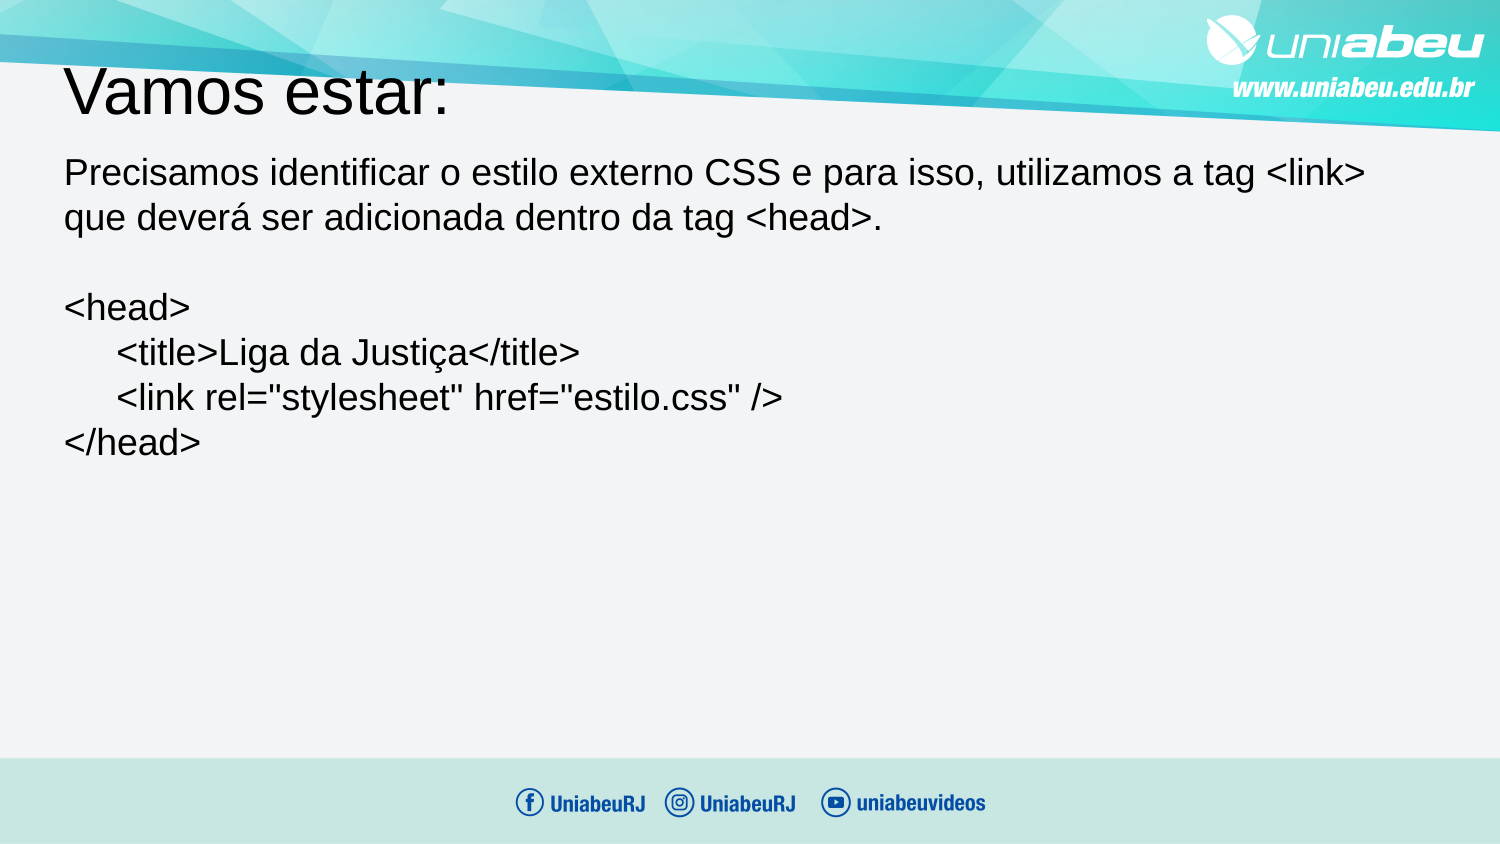

Vamos estar:
Precisamos identificar o estilo externo CSS e para isso, utilizamos a tag <link> que deverá ser adicionada dentro da tag <head>.

<head>
     <title>Liga da Justiça</title>
     <link rel="stylesheet" href="estilo.css" />
</head>